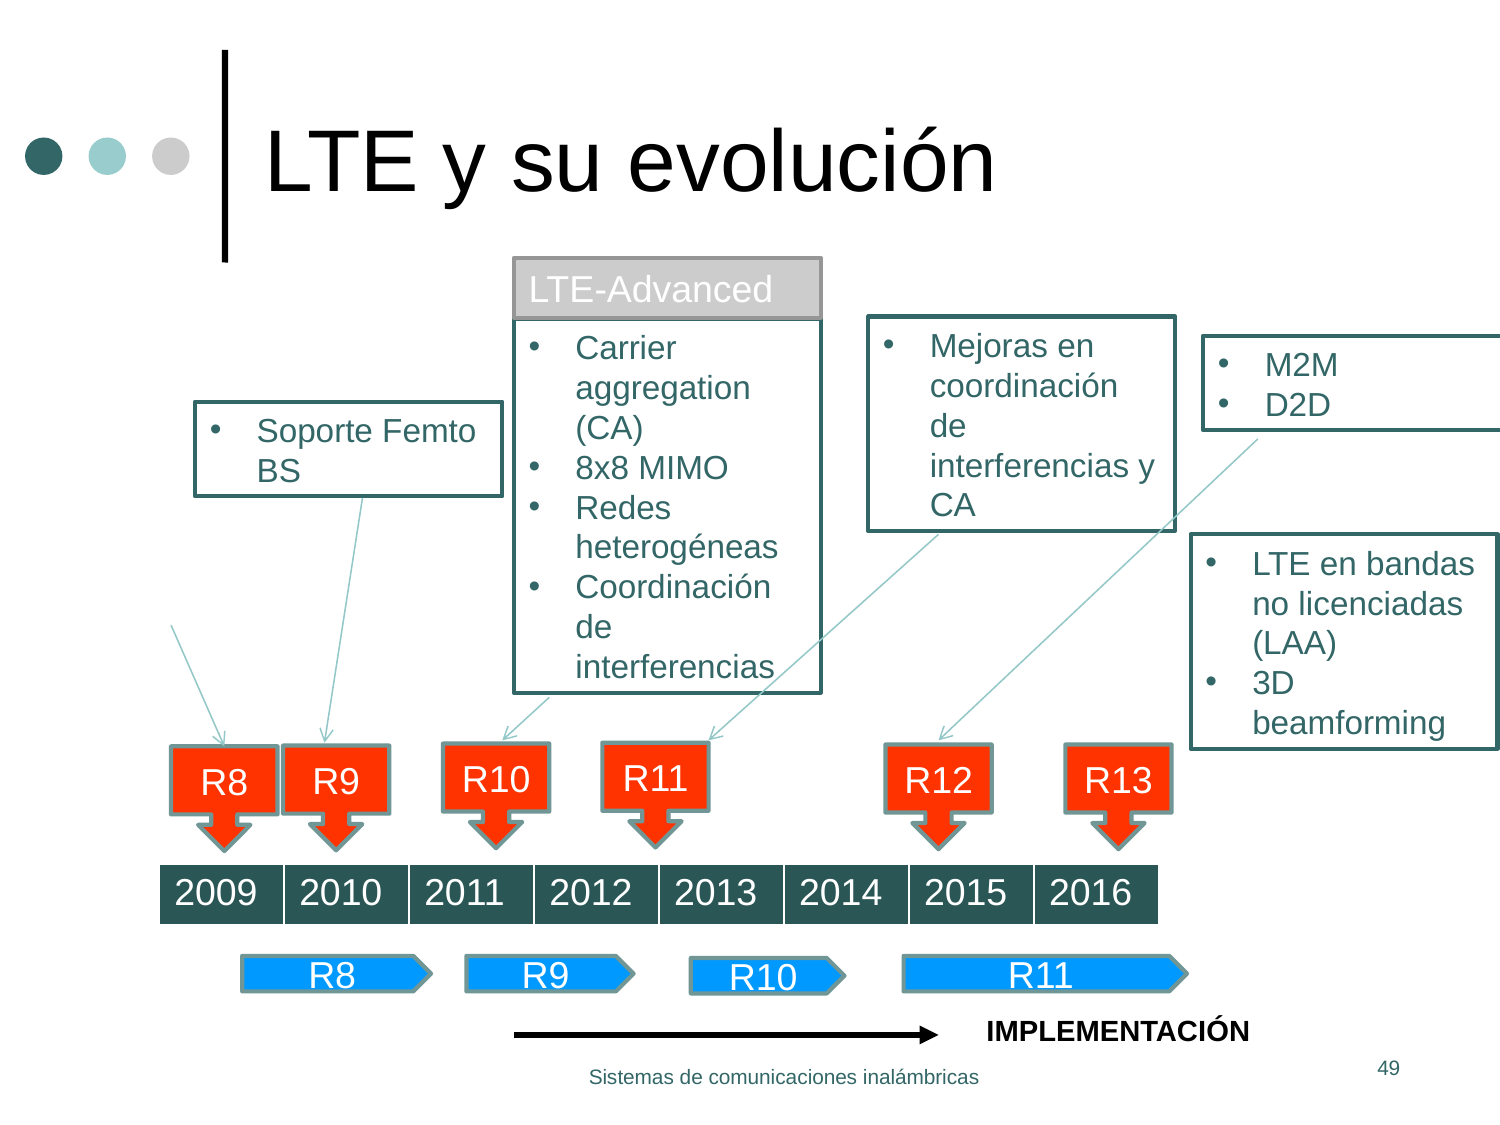

# LTE y su evolución
LTE-Advanced
Mejoras en coordinación de interferencias y CA
Carrier aggregation (CA)
8x8 MIMO
Redes heterogéneas
Coordinación de interferencias
M2M
D2D
Soporte Femto BS
LTE en bandas no licenciadas (LAA)
3D beamforming
R11
R10
R12
R13
R9
R8
| 2009 | 2010 | 2011 | 2012 | 2013 | 2014 | 2015 | 2016 |
| --- | --- | --- | --- | --- | --- | --- | --- |
R8
R9
R11
R10
IMPLEMENTACIÓN
49
Sistemas de comunicaciones inalámbricas
1Gbps
150Mbps
300Mbps
450Mbps